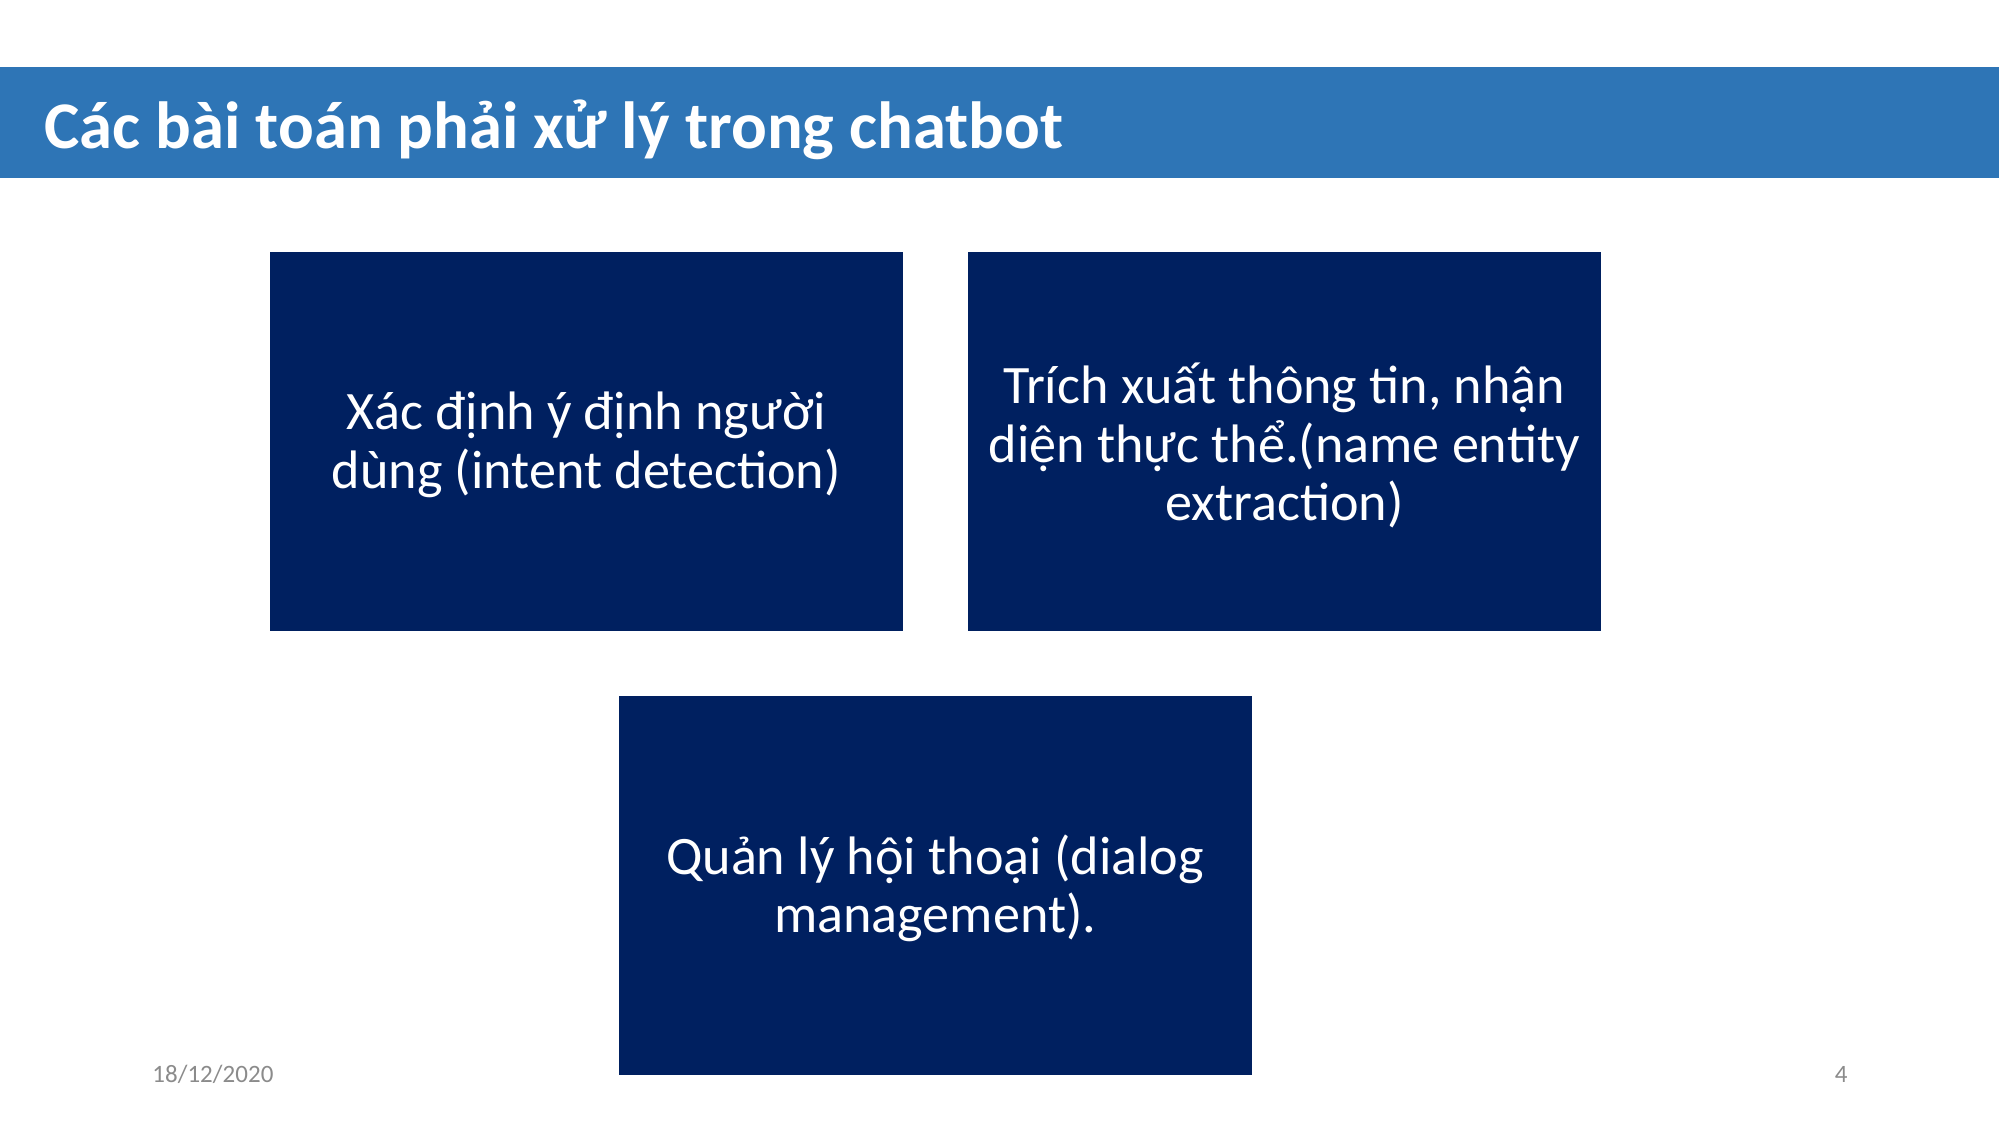

Các bài toán phải xử lý trong chatbot
Xác định ý định người dùng (intent detection)

Trích xuất thông tin, nhận diện thực thể.(name entity extraction)

Quản lý hội thoại (dialog management).
18/12/2020
4